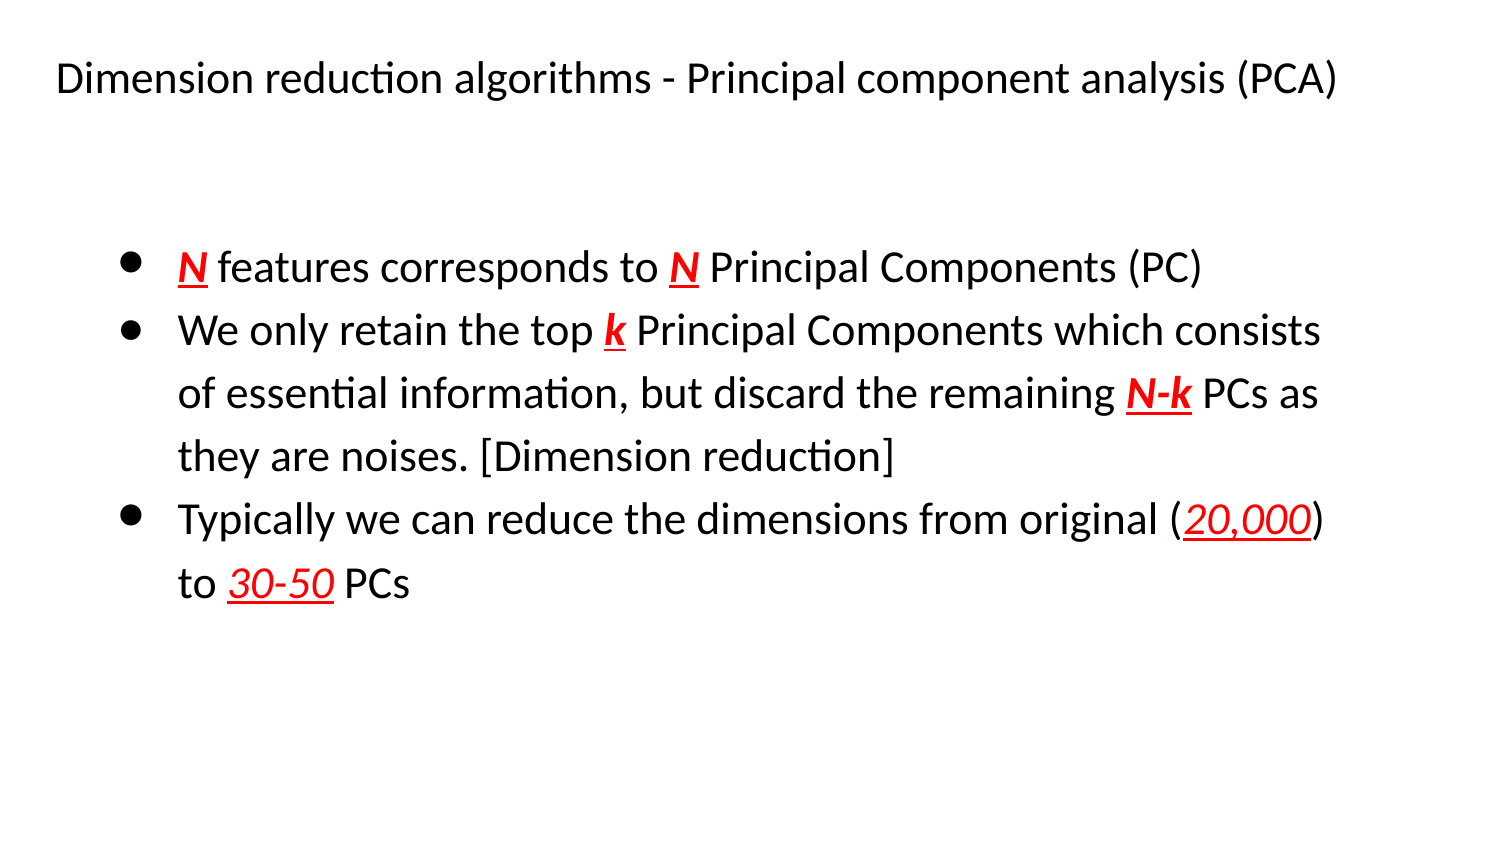

Dimension reduction algorithms - Principal component analysis (PCA)
N features corresponds to N Principal Components (PC)
We only retain the top k Principal Components which consists of essential information, but discard the remaining N-k PCs as they are noises. [Dimension reduction]
Typically we can reduce the dimensions from original (20,000) to 30-50 PCs